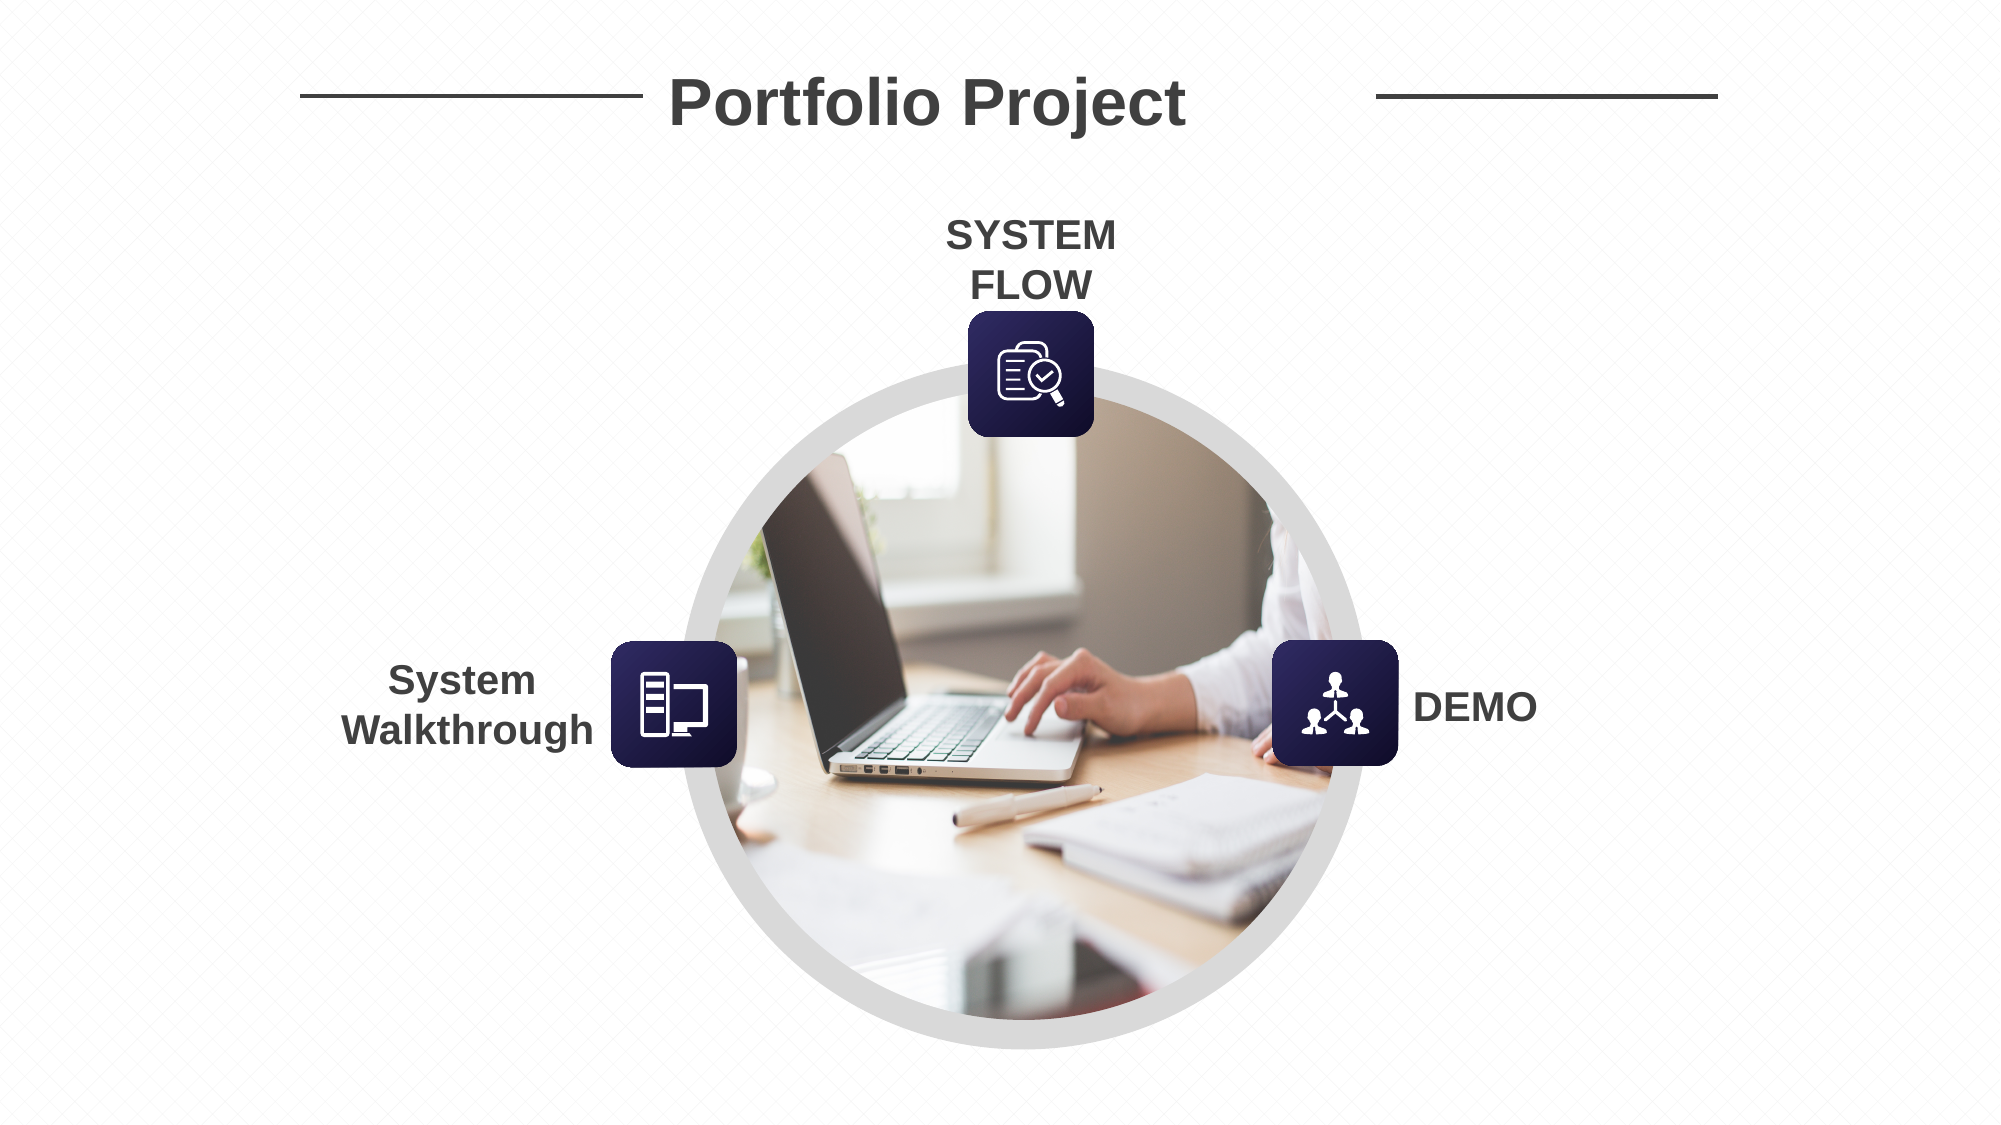

Portfolio Project
SYSTEM FLOW

System
Walkthrough
DEMO